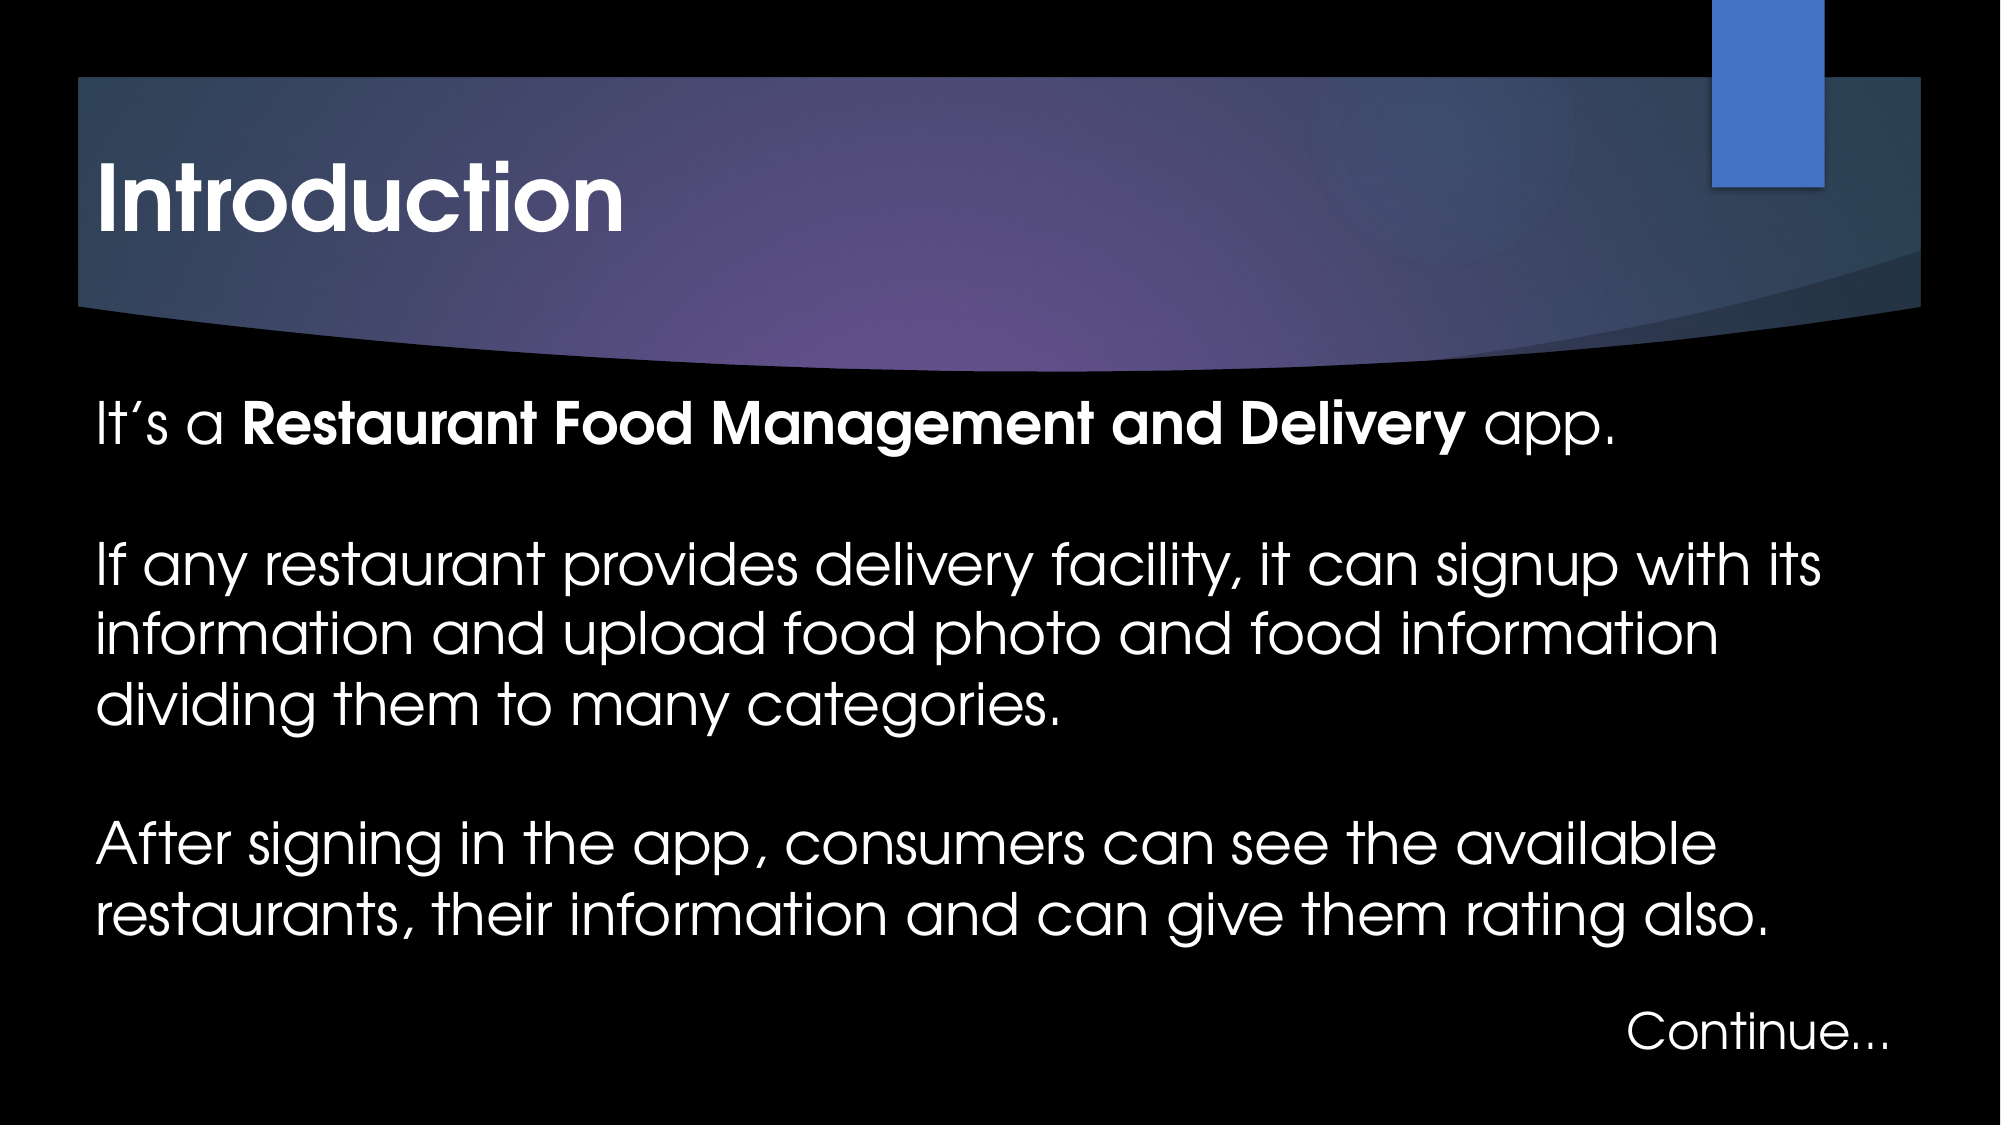

Introduction
It’s a Restaurant Food Management and Delivery app.

If any restaurant provides delivery facility, it can signup with its information and upload food photo and food information dividing them to many categories.

After signing in the app, consumers can see the available restaurants, their information and can give them rating also.
Continue…